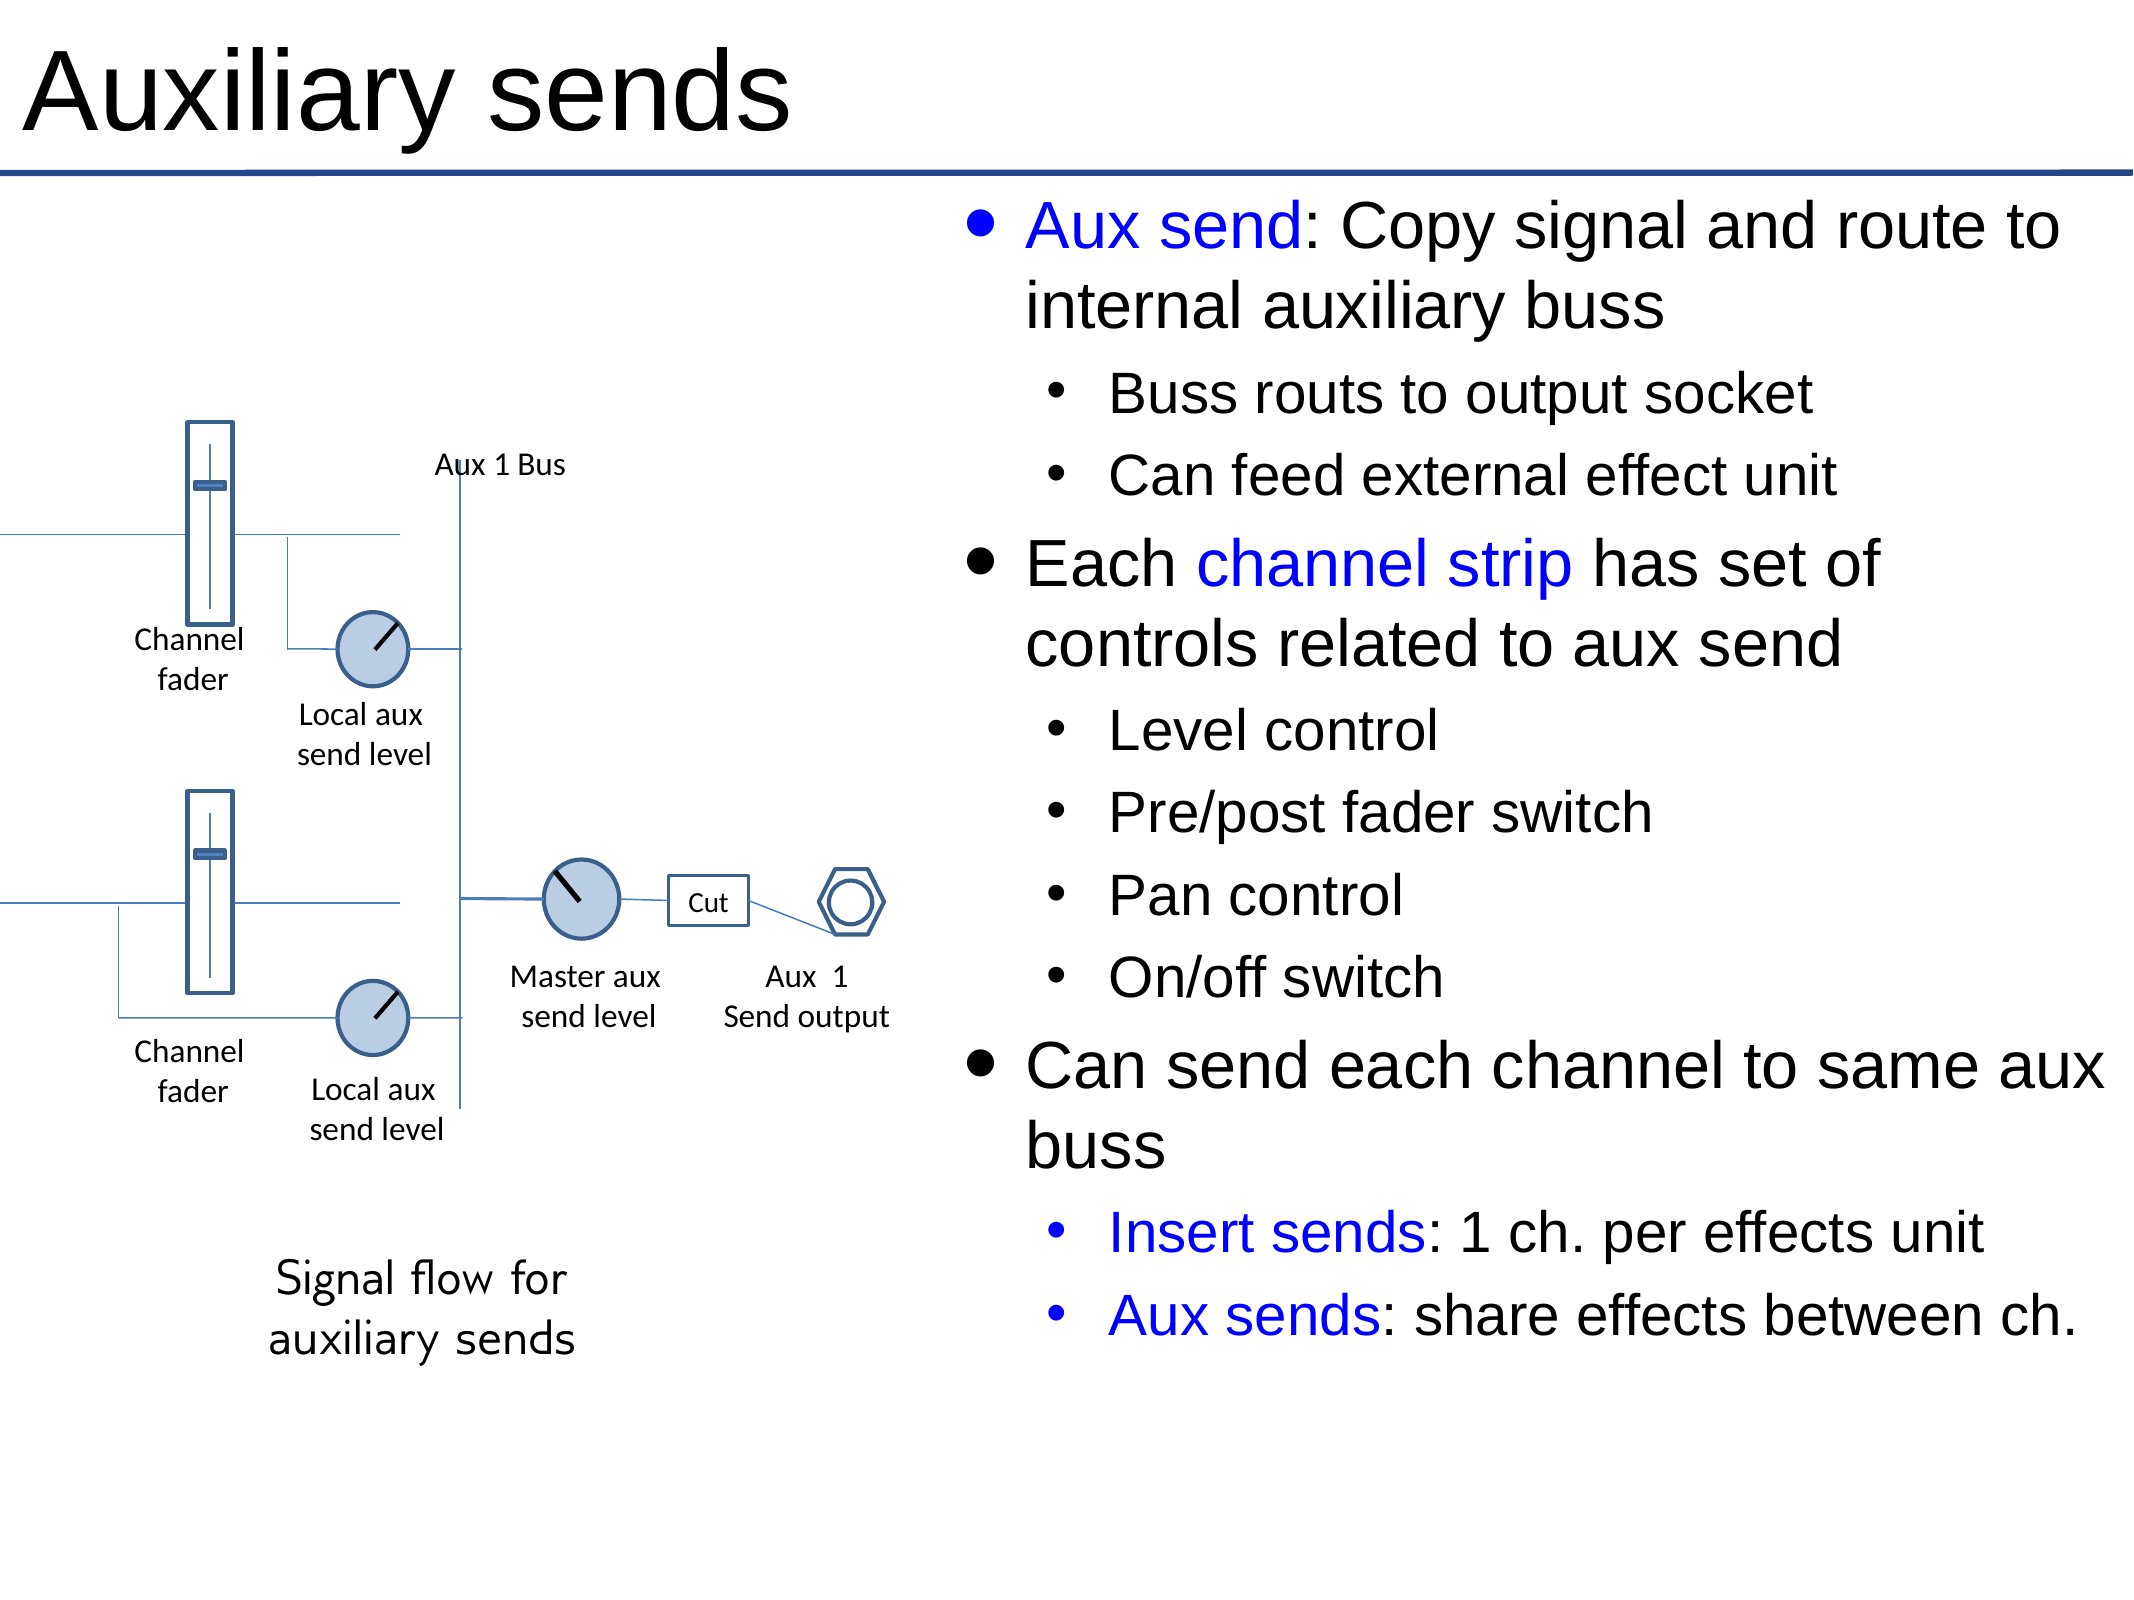

# Auxiliary sends
Aux send: Copy signal and route to internal auxiliary buss
Buss routs to output socket
Can feed external effect unit
Each channel strip has set of controls related to aux send
Level control
Pre/post fader switch
Pan control
On/off switch
Can send each channel to same aux buss
Insert sends: 1 ch. per effects unit
Aux sends: share effects between ch.

Aux 1 Bus
Channel
fader
Local aux
send level

Cut

Master aux
send level
Aux  1
Send output

Channel
fader
Local aux
send level
Signal flow for auxiliary sends